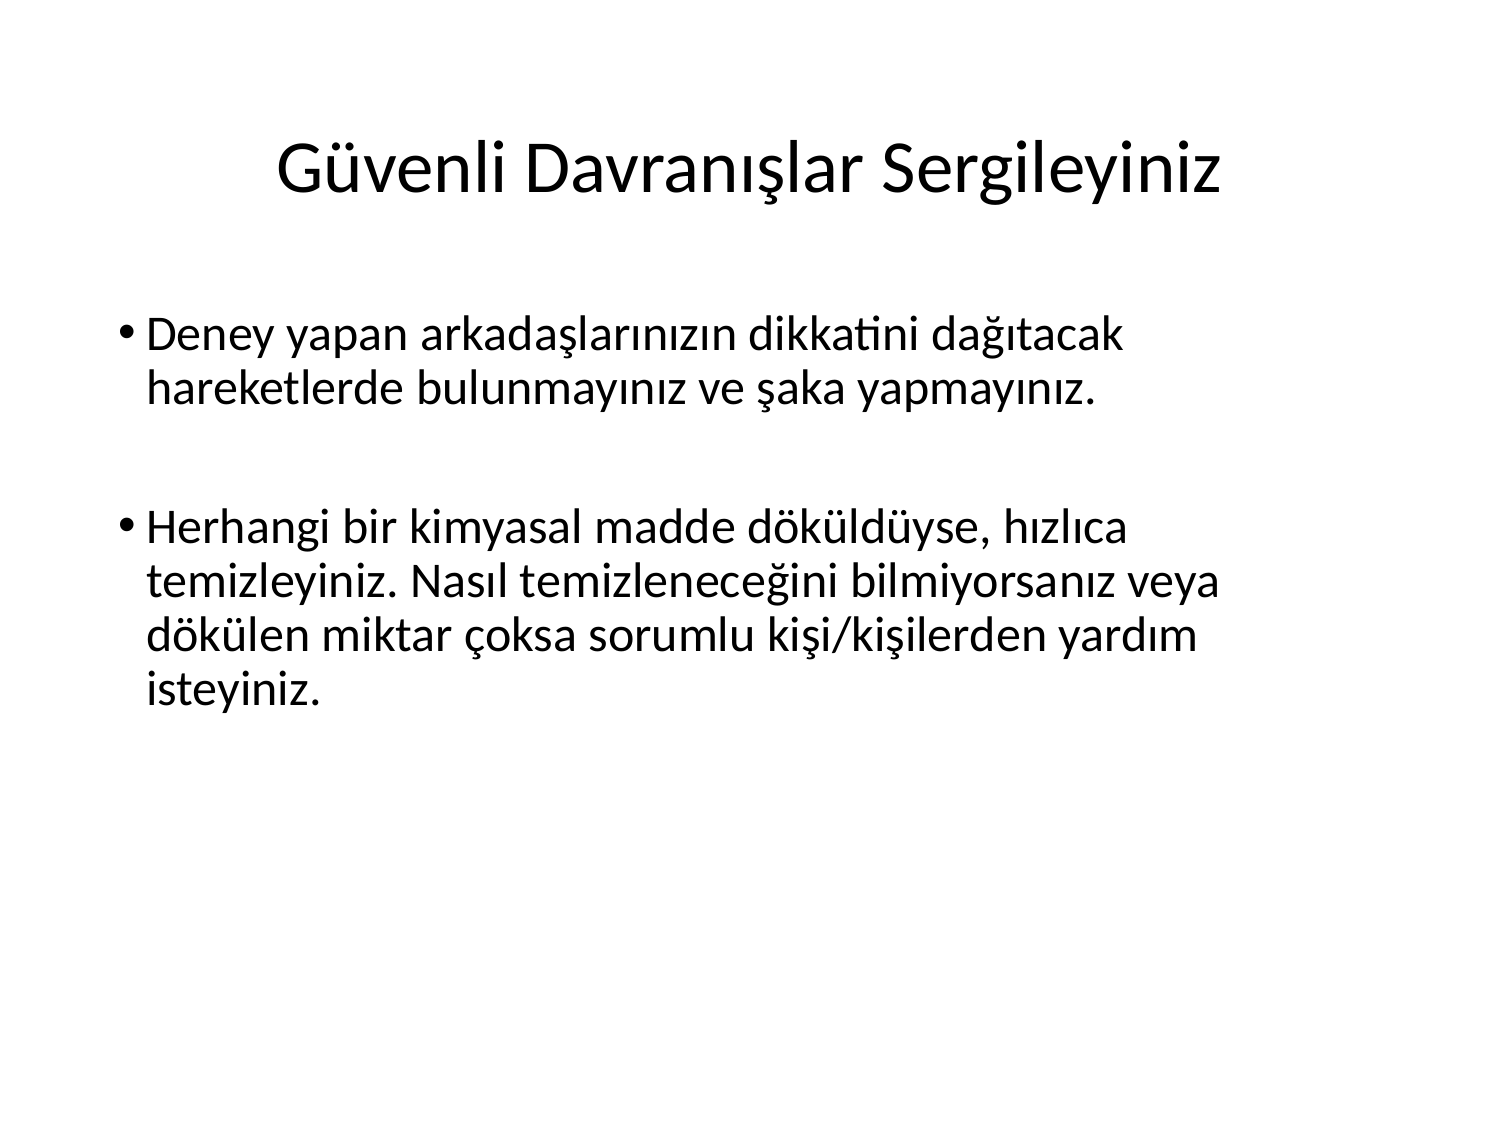

# Güvenli Davranışlar Sergileyiniz
Deney yapan arkadaşlarınızın dikkatini dağıtacak hareketlerde bulunmayınız ve şaka yapmayınız.

Herhangi bir kimyasal madde döküldüyse, hızlıca temizleyiniz. Nasıl temizleneceğini bilmiyorsanız veya dökülen miktar çoksa sorumlu kişi/kişilerden yardım isteyiniz.